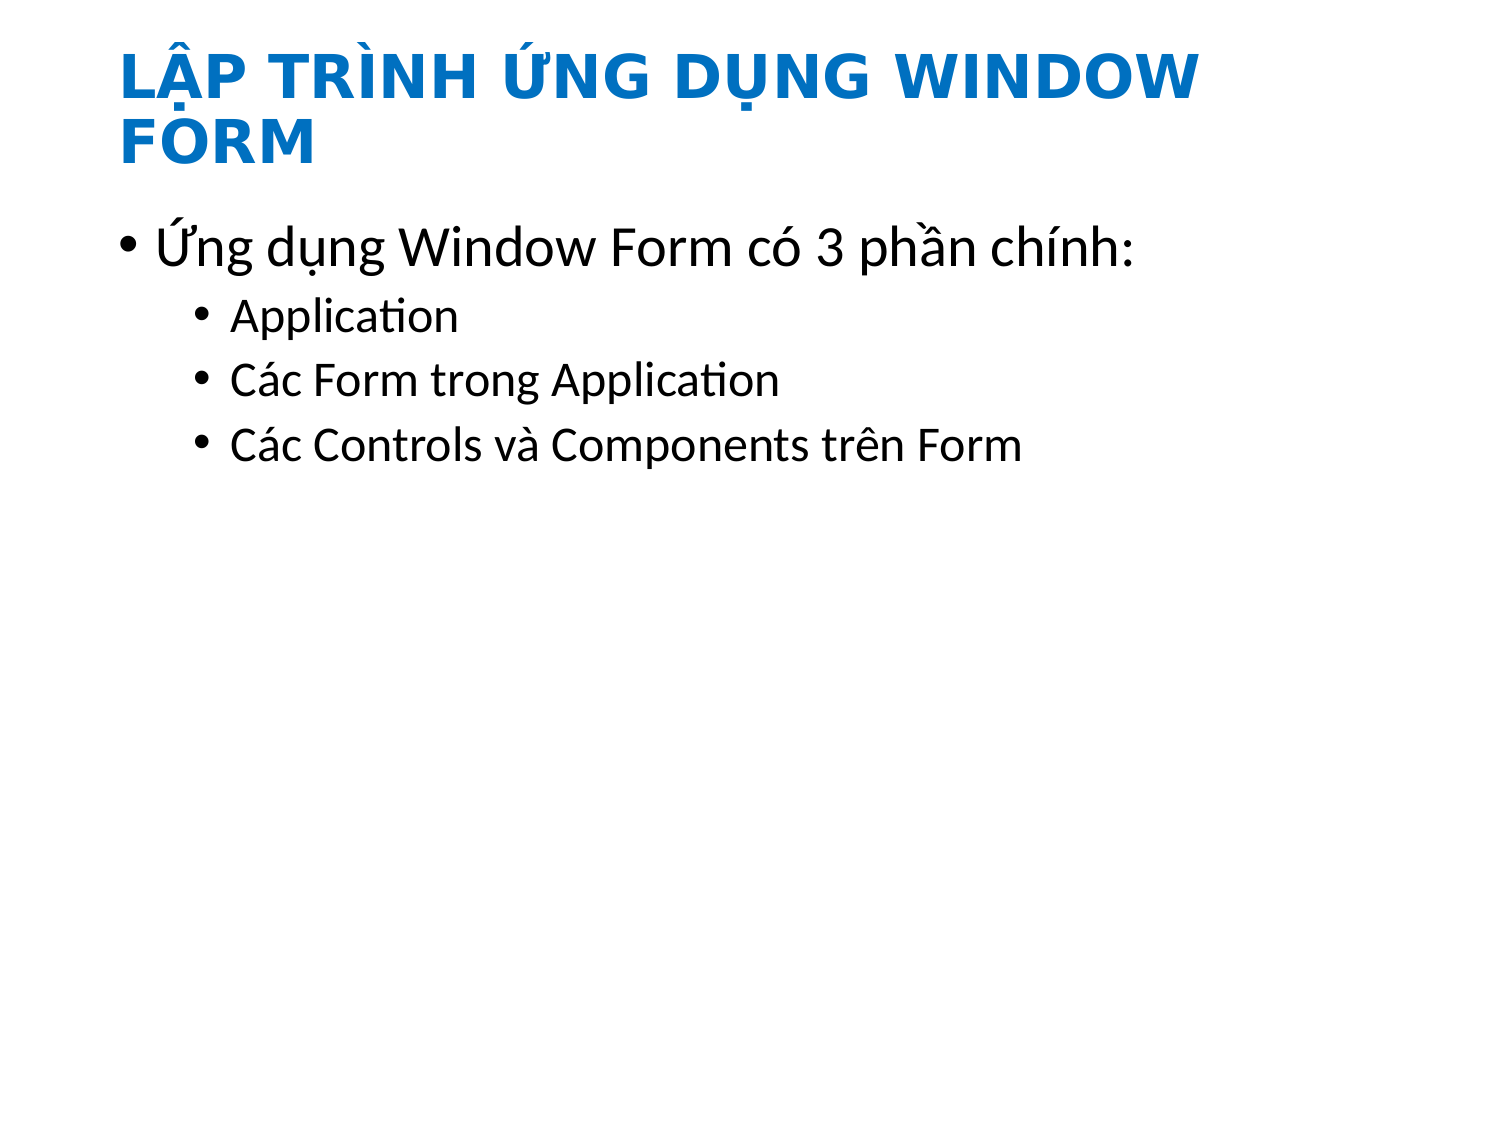

# LẬP TRÌNH ỨNG DỤNG WINDOW FORM
Ứng dụng Window Form có 3 phần chính:
Application
Các Form trong Application
Các Controls và Components trên Form